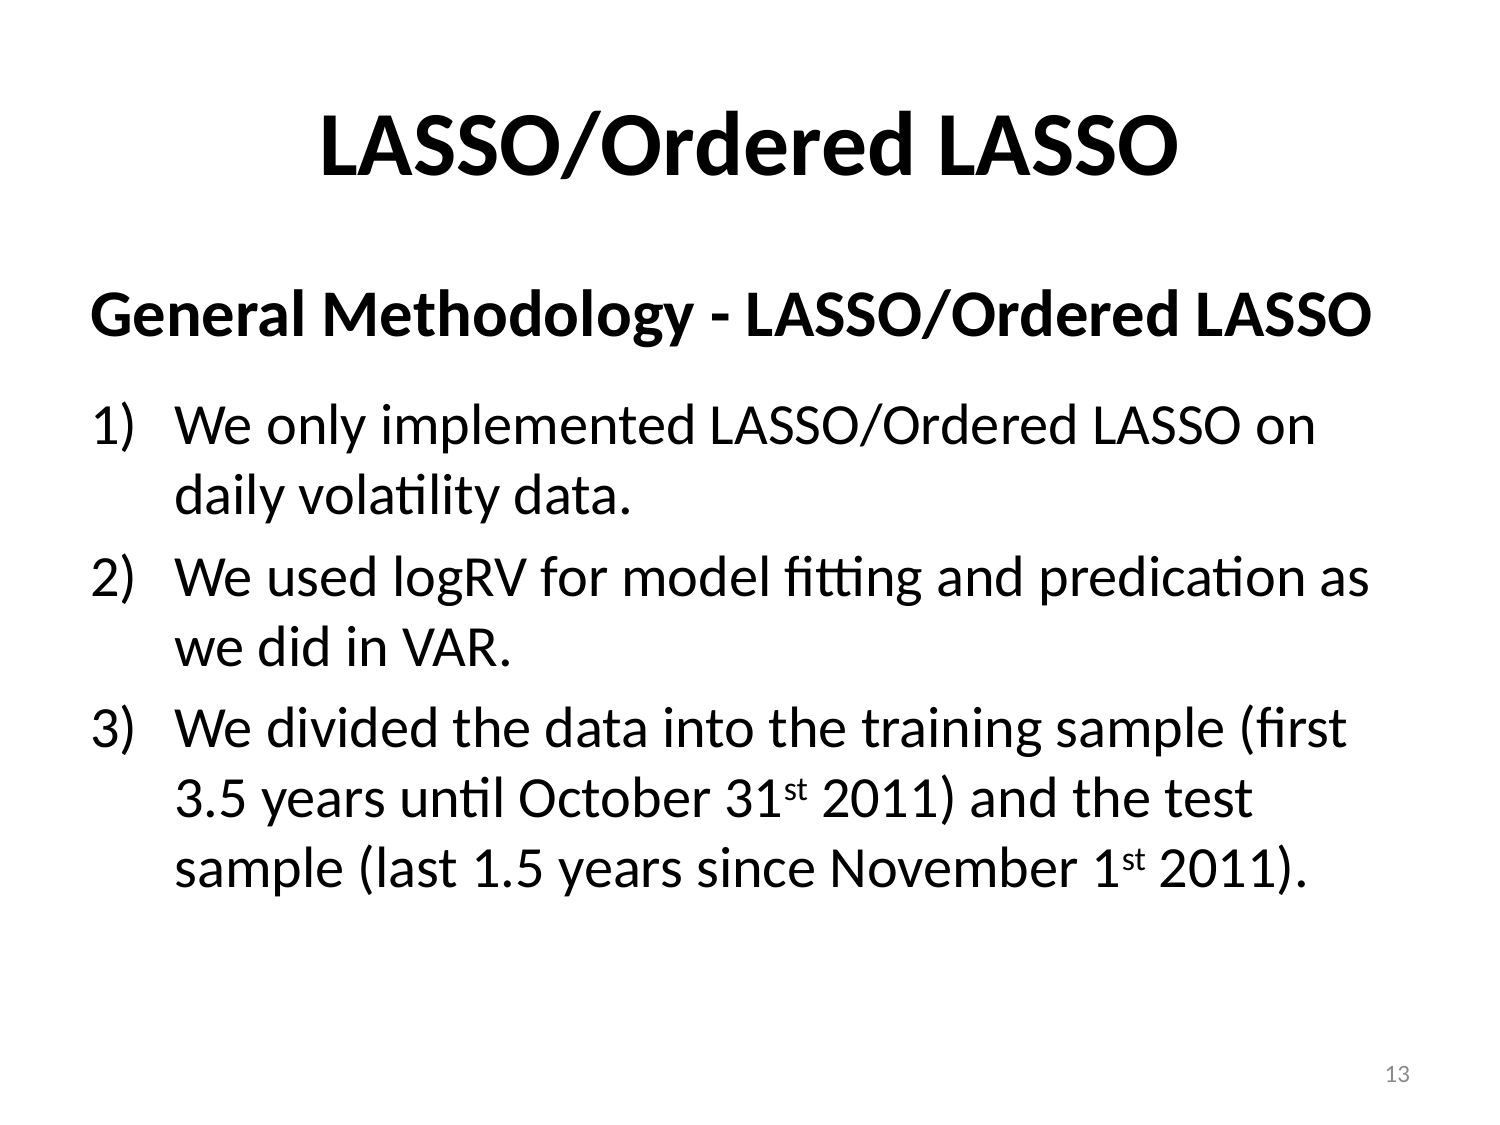

# LASSO/Ordered LASSO
General Methodology - LASSO/Ordered LASSO
We only implemented LASSO/Ordered LASSO on daily volatility data.
We used logRV for model fitting and predication as we did in VAR.
We divided the data into the training sample (first 3.5 years until October 31st 2011) and the test sample (last 1.5 years since November 1st 2011).

13